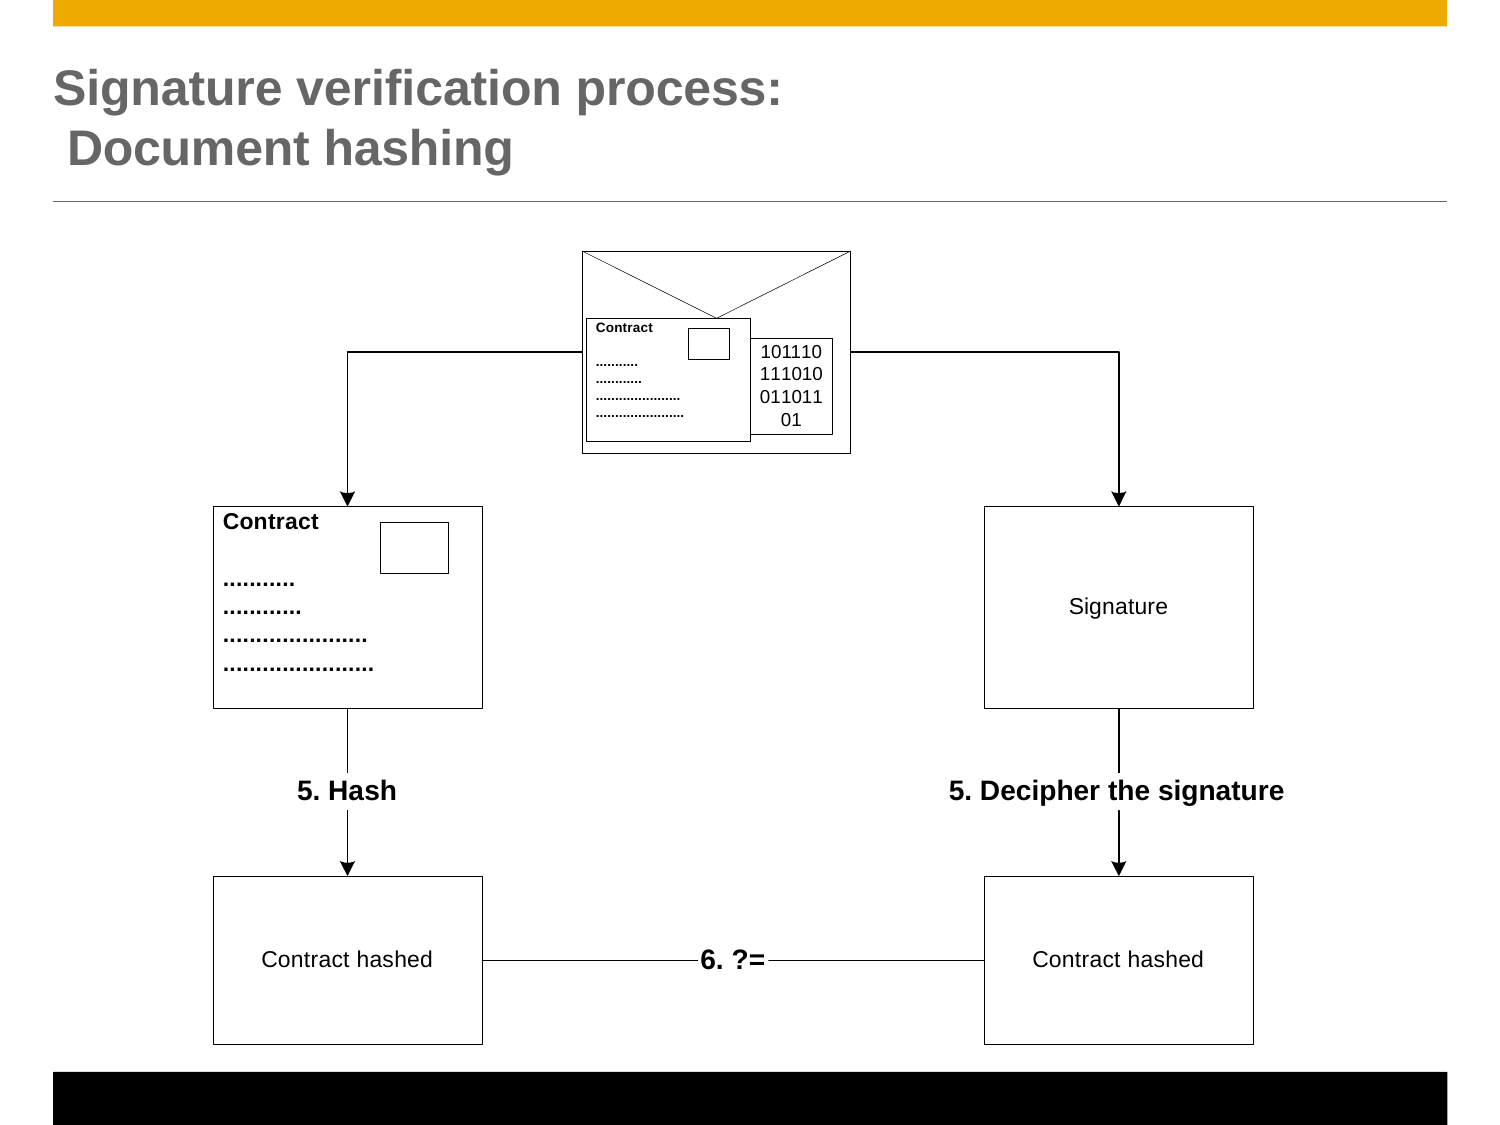

# Signature verification process:  Document hashing

Contract

101110
111010
011011
01

...........
............
......................
.......................

Contract

...........
............
......................
.......................
Signature

5. Hash
5. Decipher the signature

6. ?=

Contract hashed
Contract hashed

©  2011 SAP AG. All rights reserved.